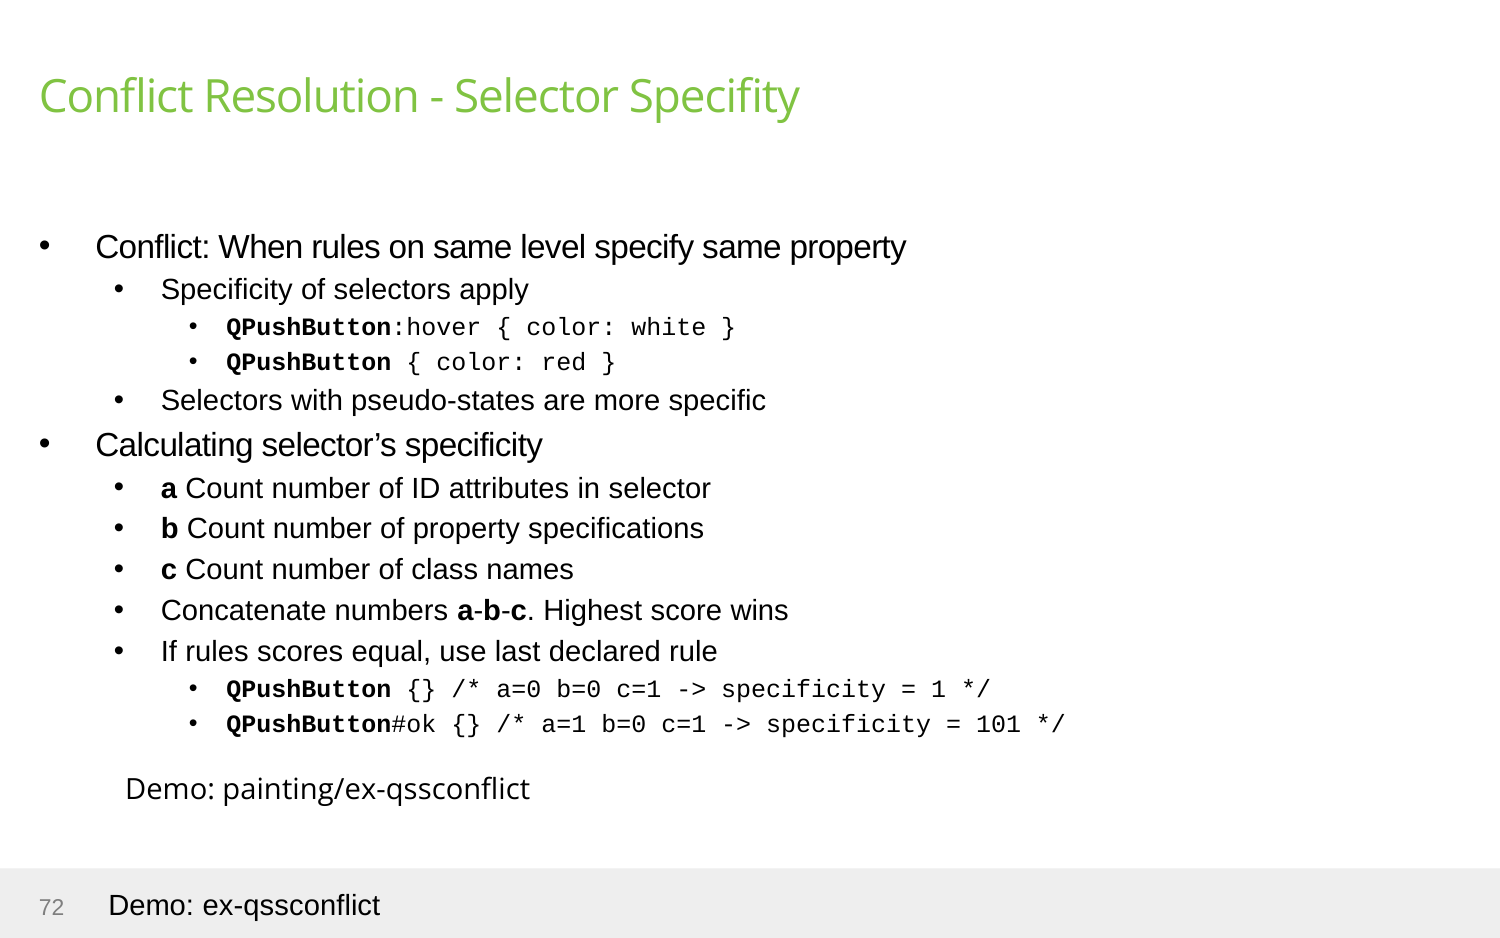

# Conflict Resolution - Selector Specifity
Conflict: When rules on same level specify same property
Specificity of selectors apply
QPushButton:hover { color: white }
QPushButton { color: red }
Selectors with pseudo-states are more specific
Calculating selector’s specificity
a Count number of ID attributes in selector
b Count number of property specifications
c Count number of class names
Concatenate numbers a-b-c. Highest score wins
If rules scores equal, use last declared rule
QPushButton {} /* a=0 b=0 c=1 -> specificity = 1 */
QPushButton#ok {} /* a=1 b=0 c=1 -> specificity = 101 */
Demo: painting/ex-qssconflict
72
Demo: ex-qssconflict